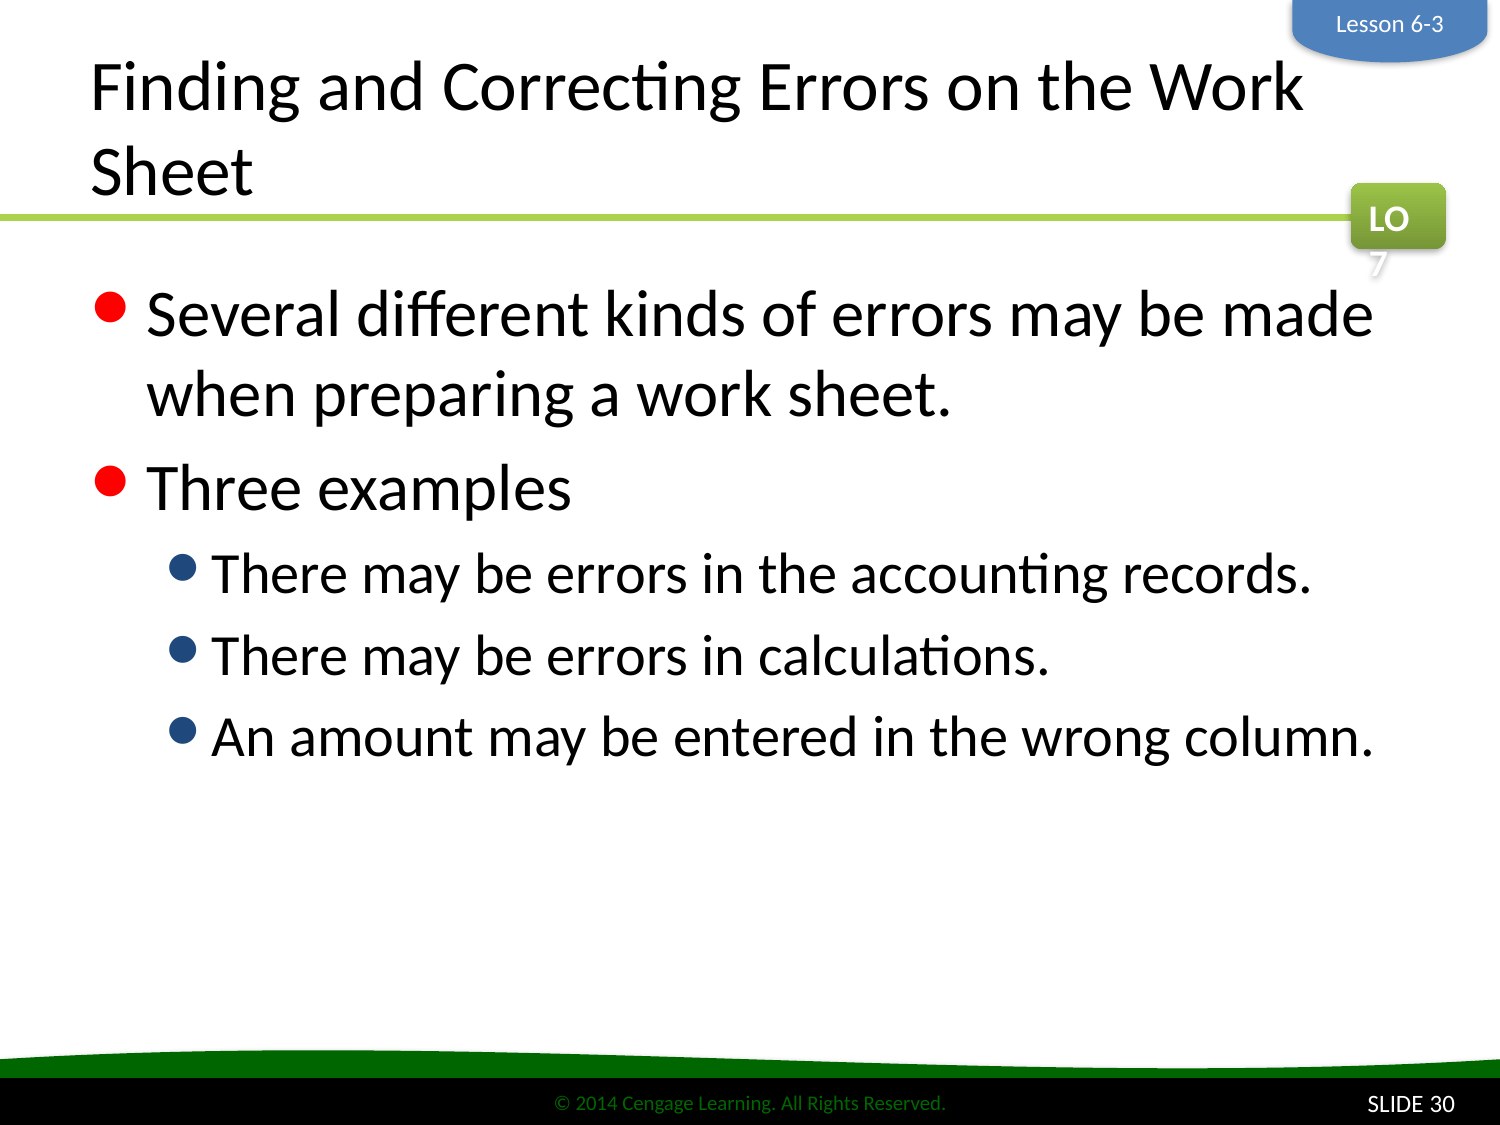

Lesson 6-3

# Finding and Correcting Errors on the Work Sheet
LO7
Several different kinds of errors may be made when preparing a work sheet.
Three examples
There may be errors in the accounting records.
There may be errors in calculations.
An amount may be entered in the wrong column.
SLIDE 30